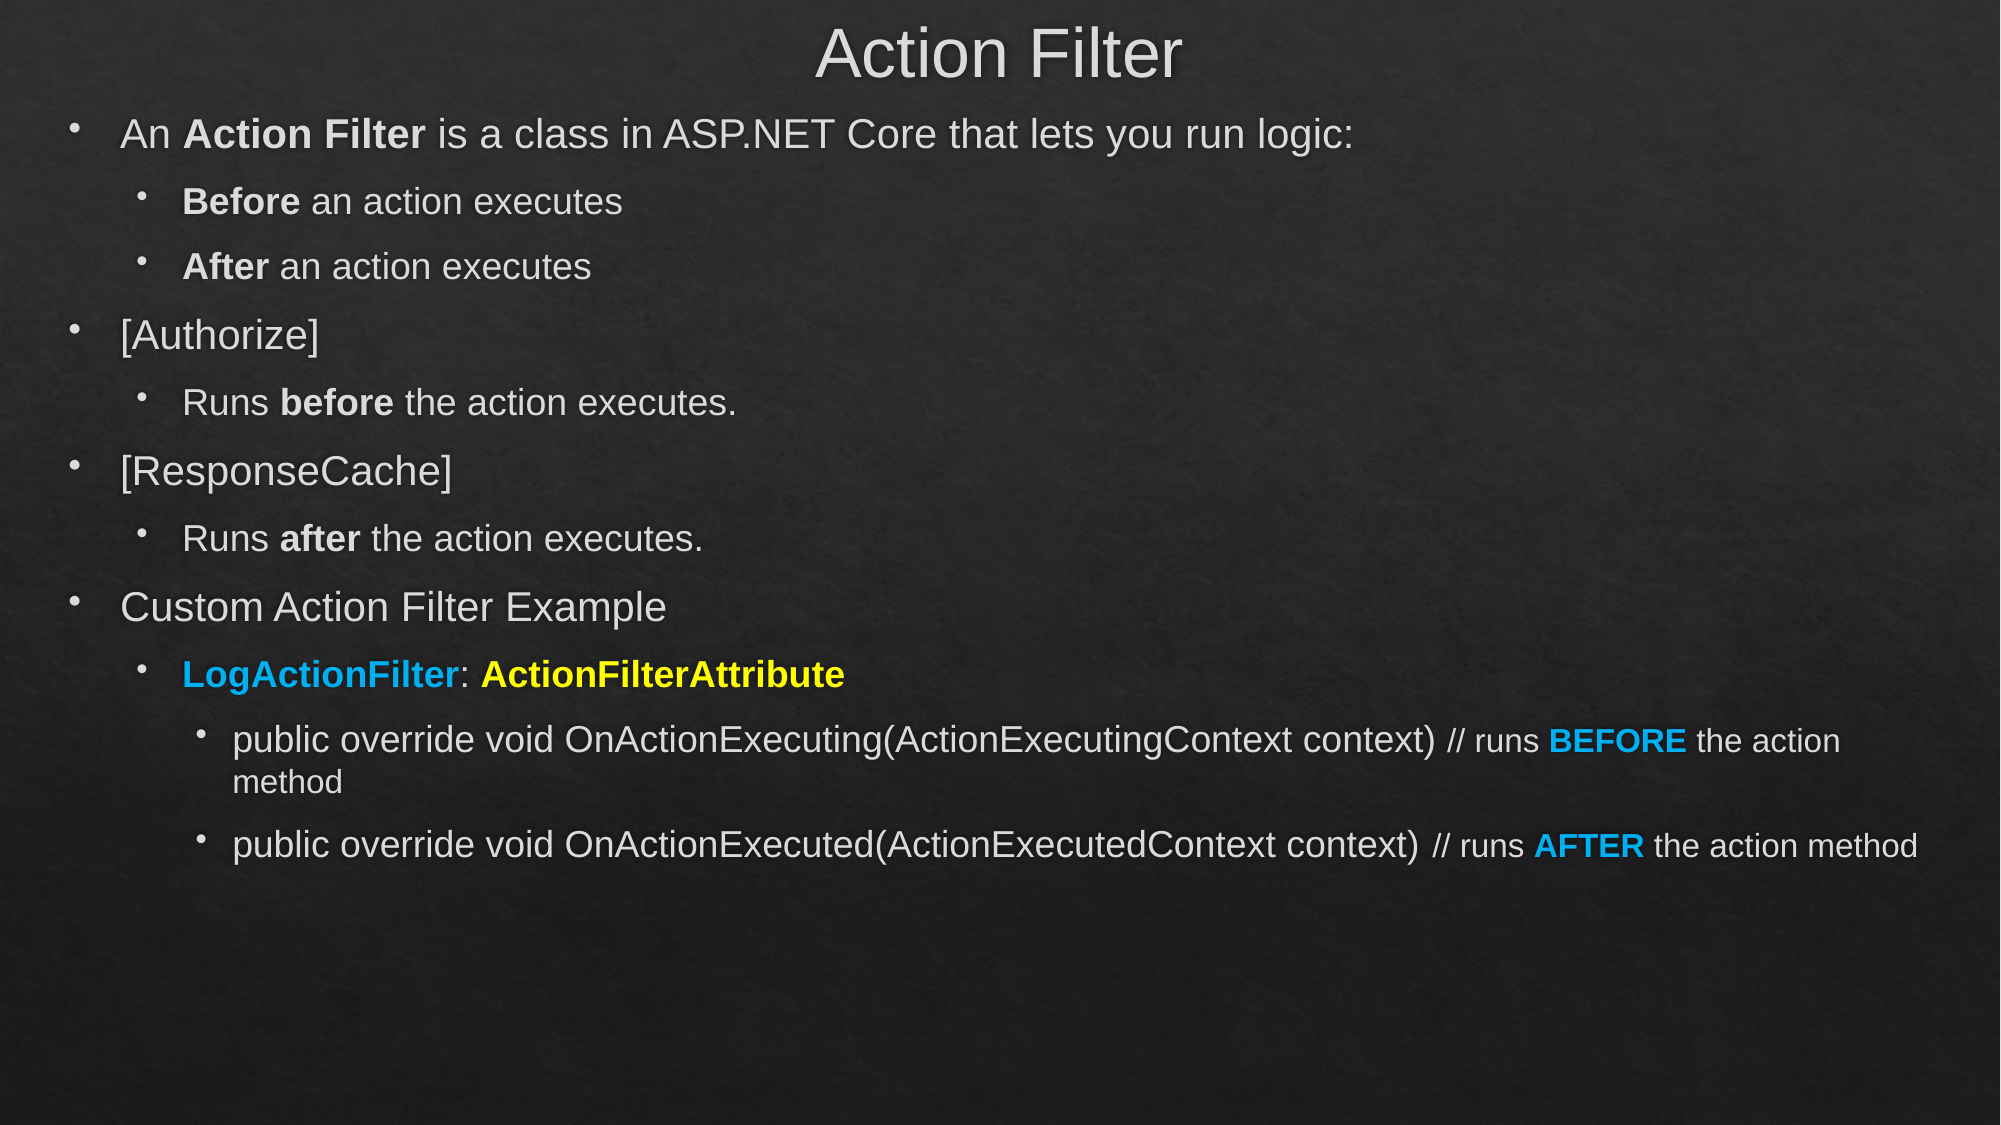

# Action Filter
An Action Filter is a class in ASP.NET Core that lets you run logic:
Before an action executes
After an action executes
[Authorize]
Runs before the action executes.
[ResponseCache]
Runs after the action executes.
Custom Action Filter Example
LogActionFilter: ActionFilterAttribute
public override void OnActionExecuting(ActionExecutingContext context) // runs BEFORE the action method
public override void OnActionExecuted(ActionExecutedContext context)	// runs AFTER the action method